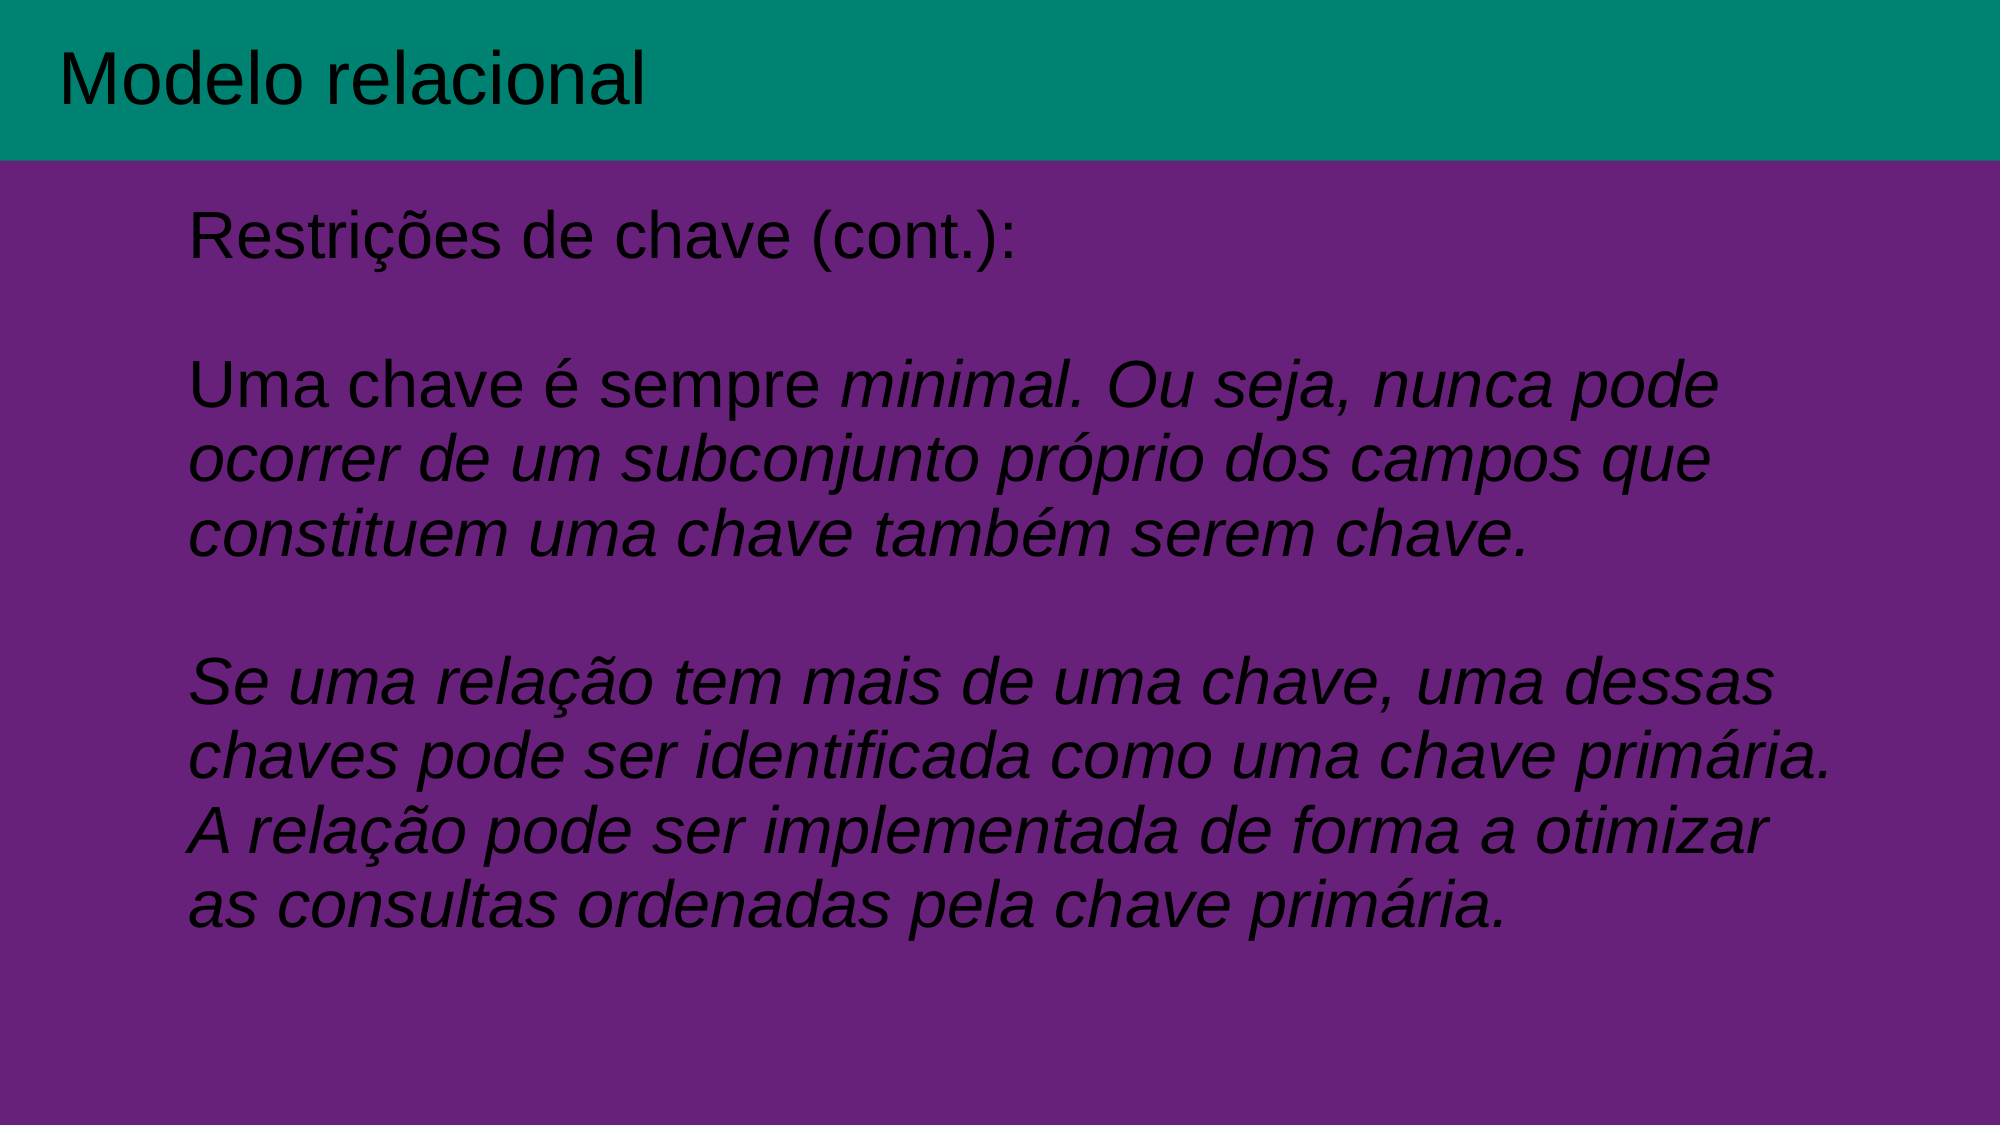

Modelo relacional
Restrições de chave (cont.):

Uma chave é sempre minimal. Ou seja, nunca pode ocorrer de um subconjunto próprio dos campos que constituem uma chave também serem chave.

Se uma relação tem mais de uma chave, uma dessas chaves pode ser identificada como uma chave primária. A relação pode ser implementada de forma a otimizar as consultas ordenadas pela chave primária.